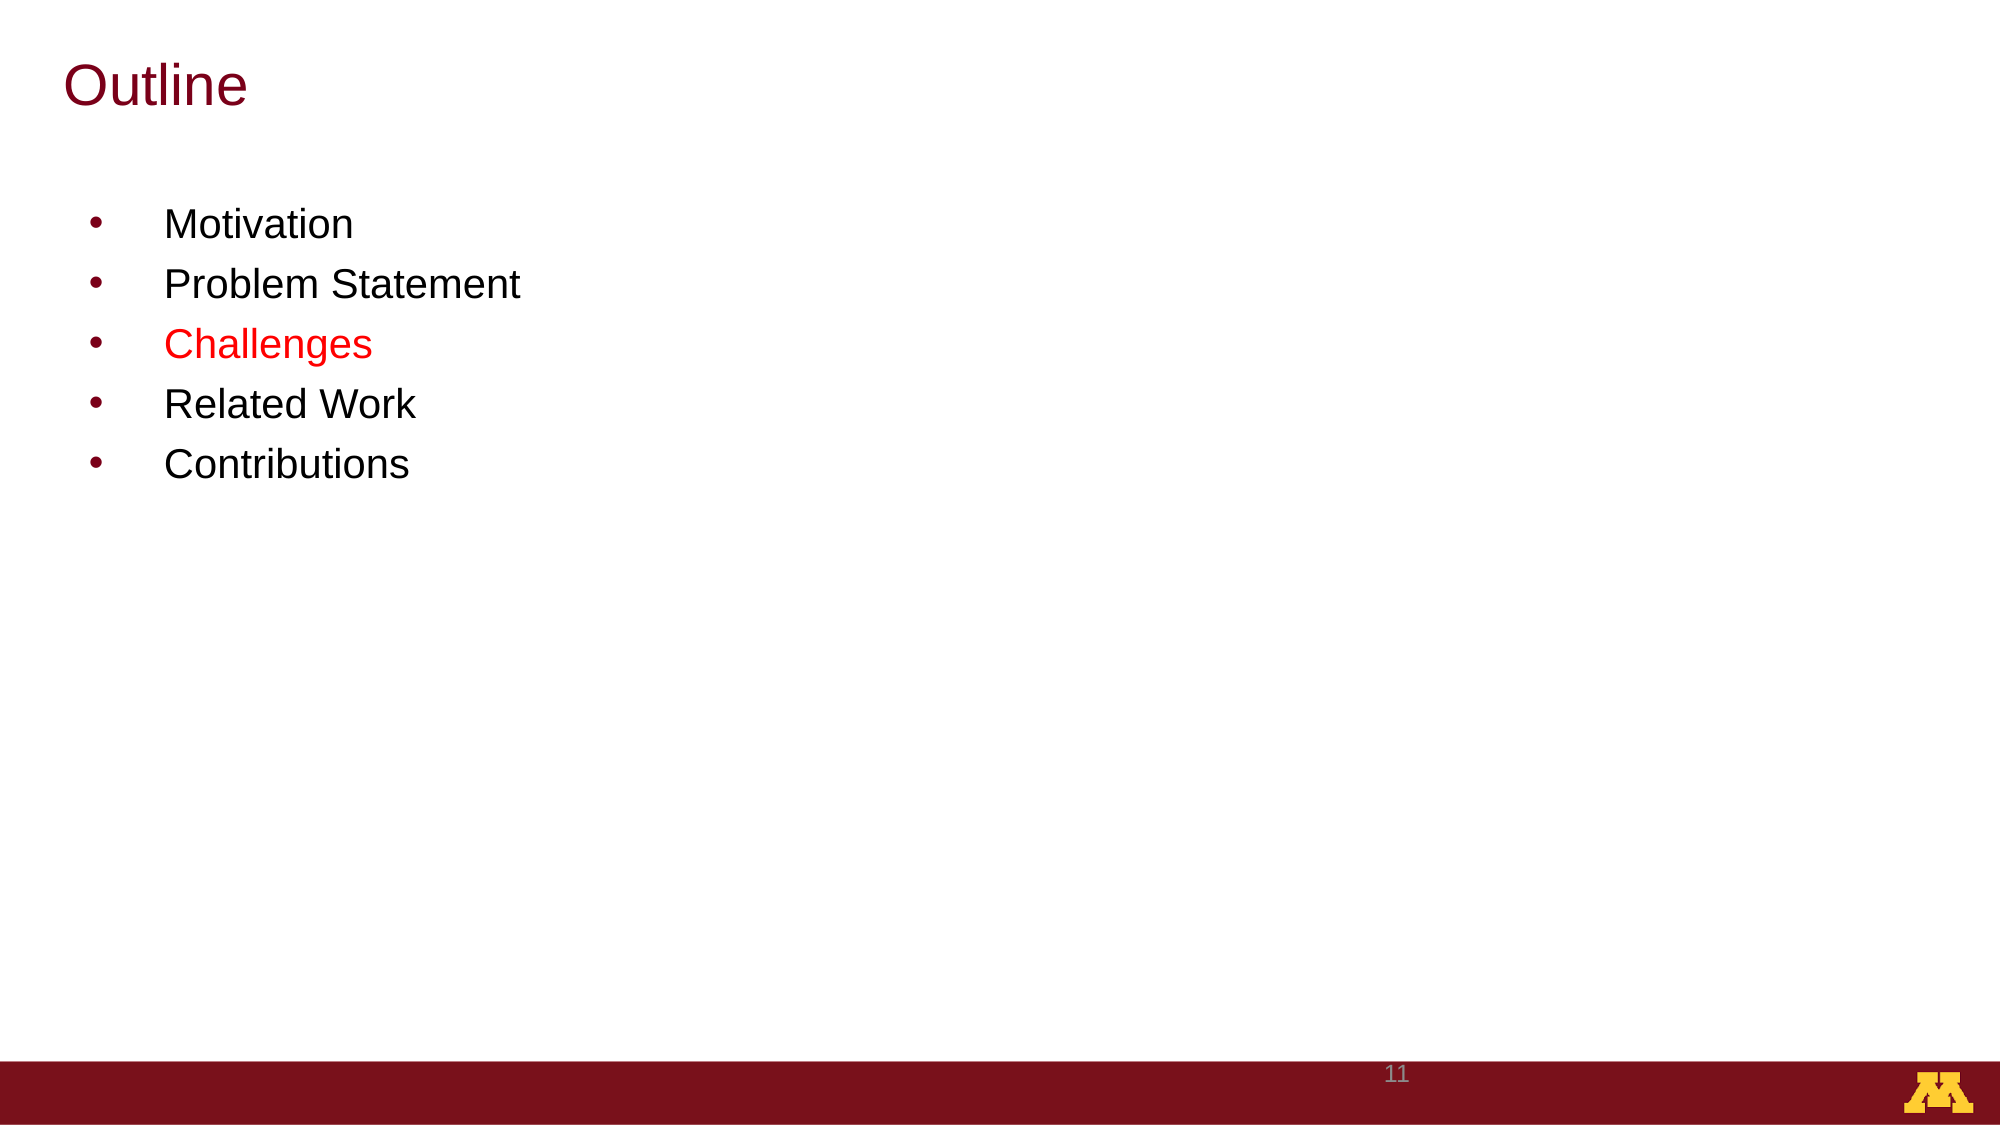

# Outline
Motivation
Problem Statement
Challenges
Related Work
Contributions

11